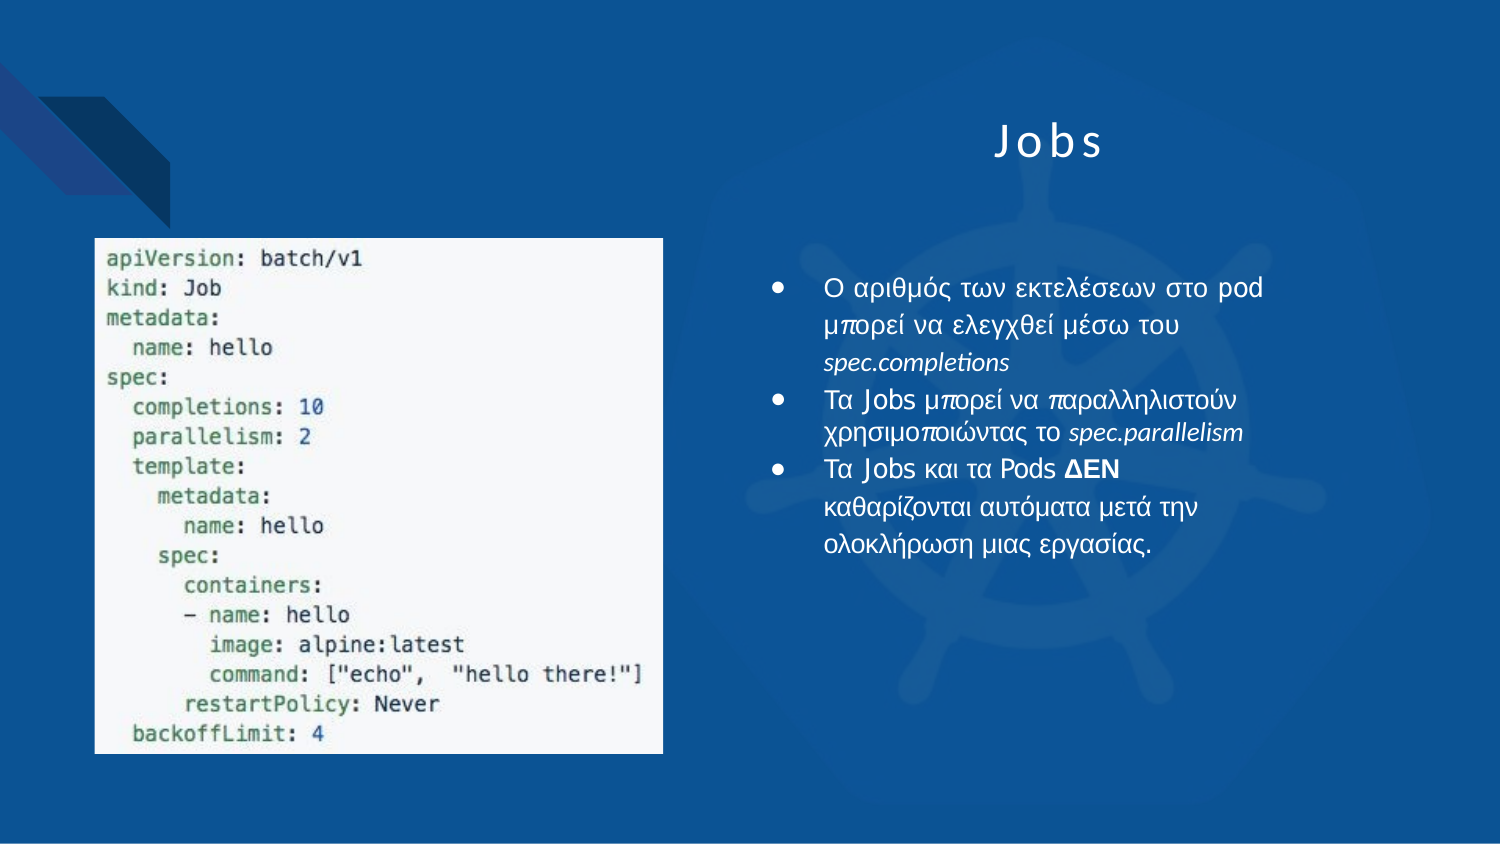

# Jobs

Ο αριθμός των εκτελέσεων στο pod μπορεί να ελεγχθεί μέσω του spec.completions
Τα Jobs μπορεί να παραλληλιστούν χρησιμοποιώντας το spec.parallelism
Τα Jobs και τα Pods ΔΕΝ καθαρίζονται αυτόματα μετά την ολοκλήρωση μιας εργασίας.